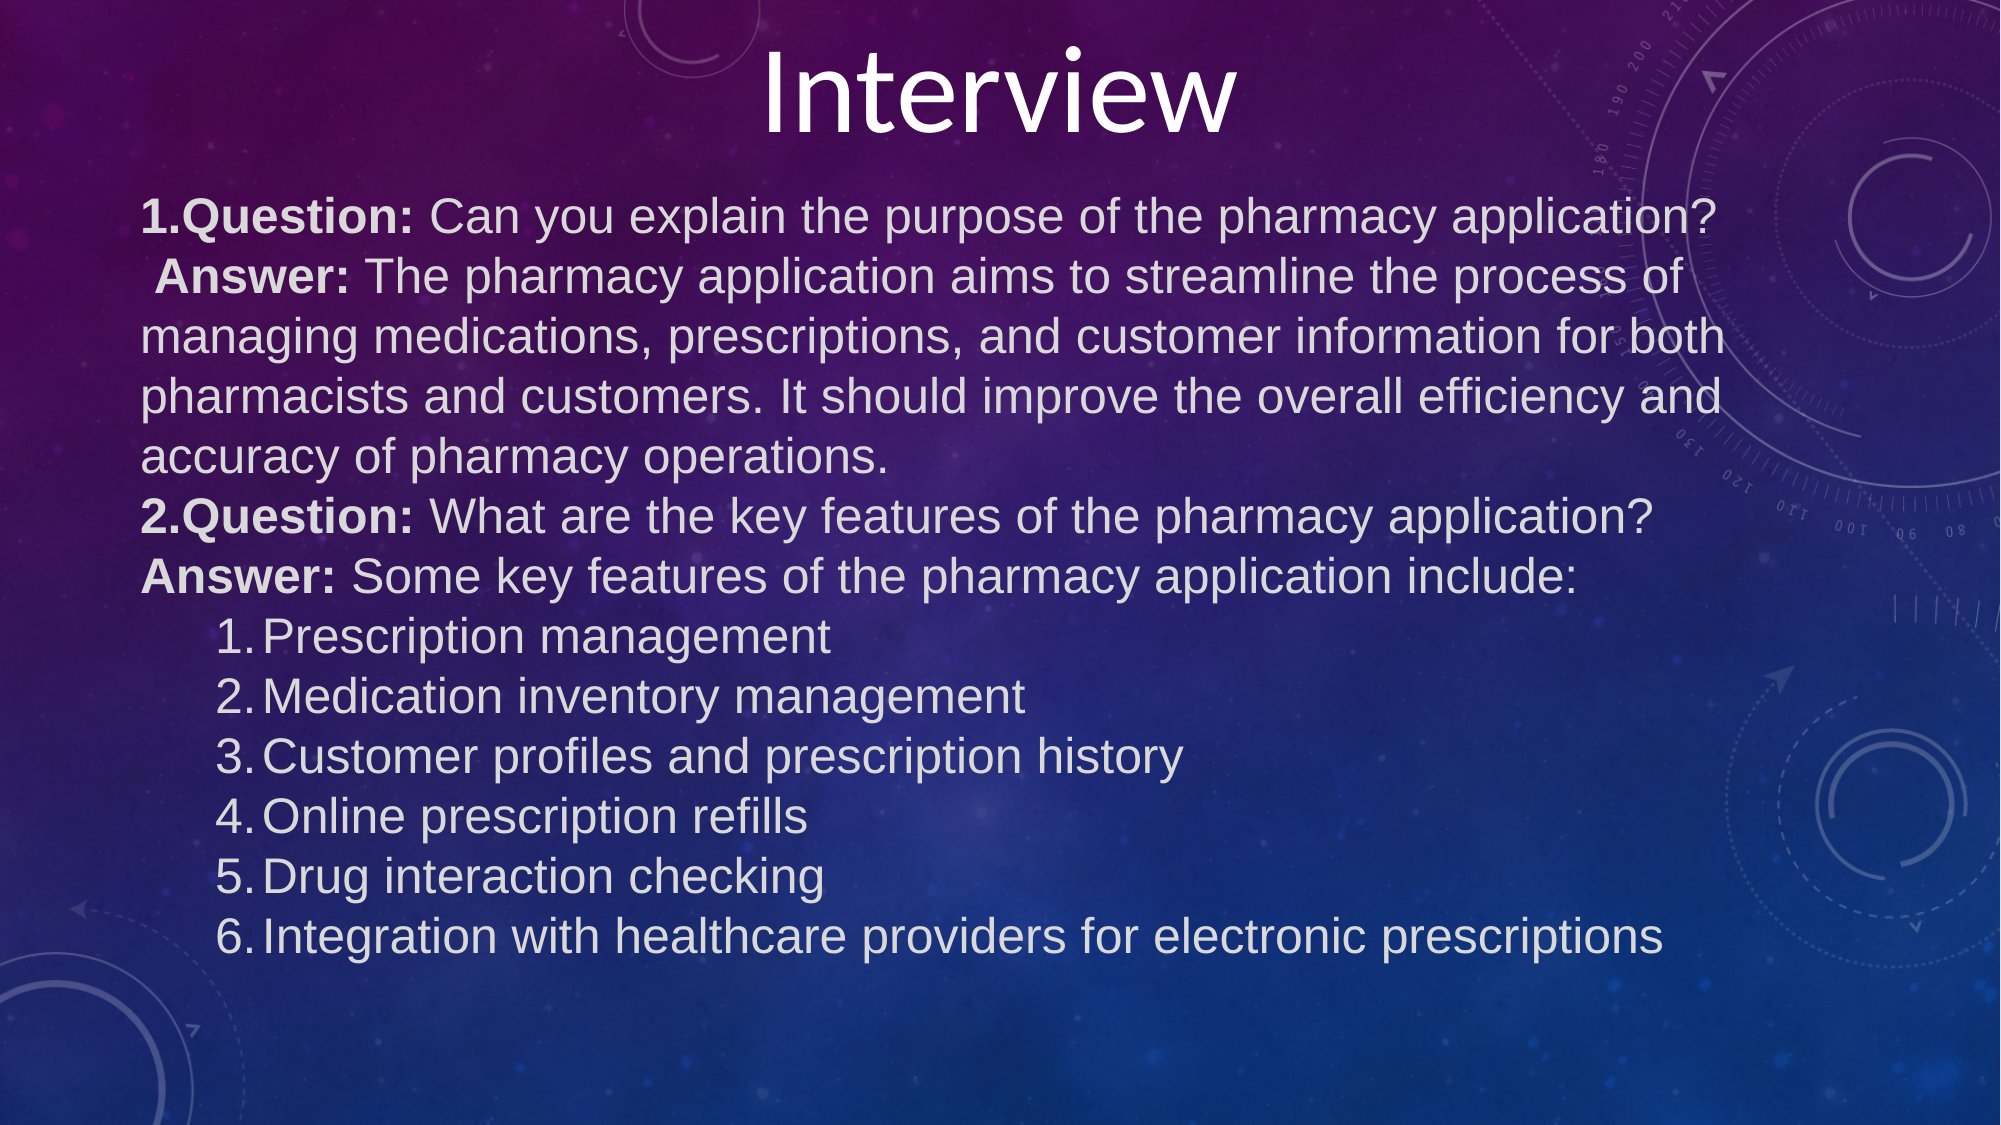

Interview
Question: Can you explain the purpose of the pharmacy application?
 Answer: The pharmacy application aims to streamline the process of managing medications, prescriptions, and customer information for both pharmacists and customers. It should improve the overall efficiency and accuracy of pharmacy operations.
2.Question: What are the key features of the pharmacy application? Answer: Some key features of the pharmacy application include:
Prescription management
Medication inventory management
Customer profiles and prescription history
Online prescription refills
Drug interaction checking
Integration with healthcare providers for electronic prescriptions